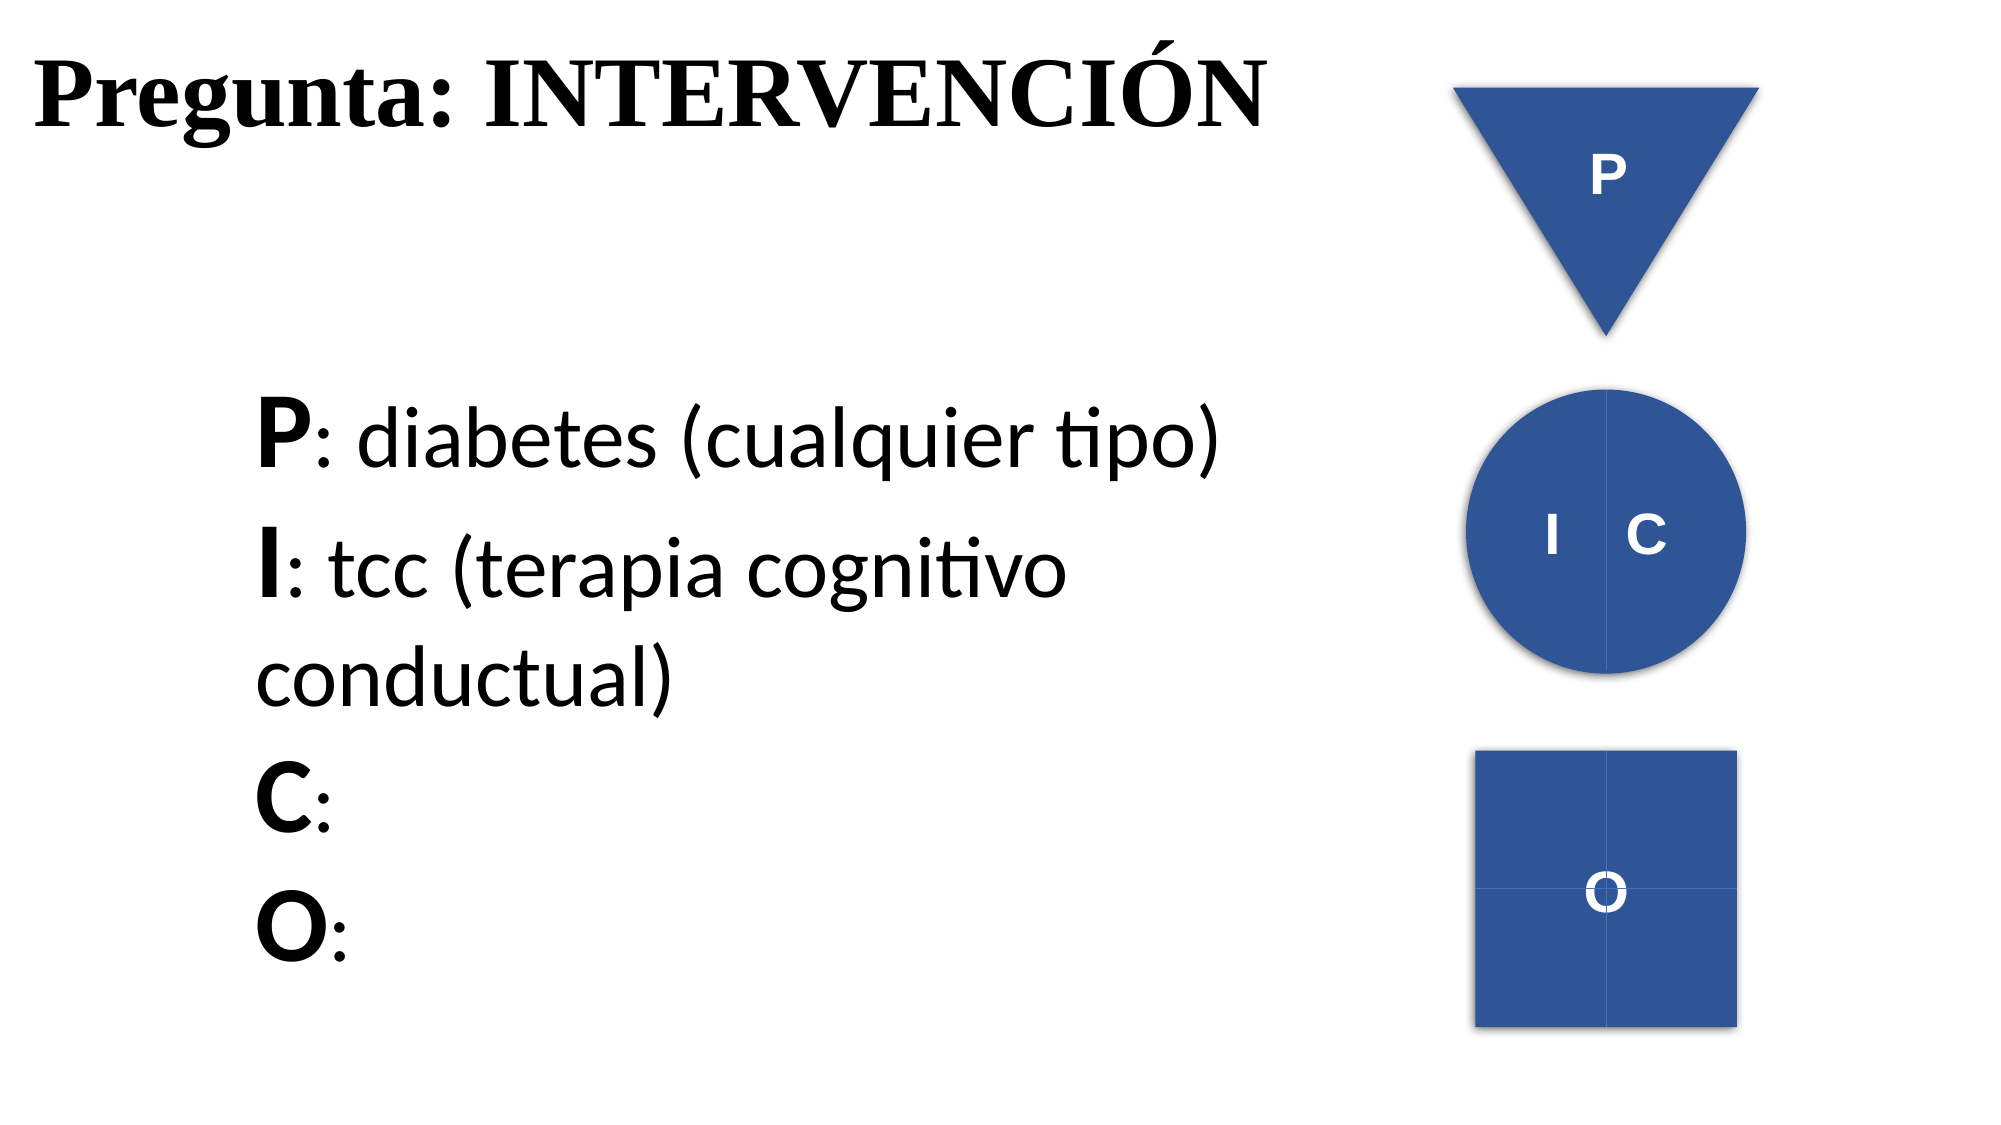

Pregunta: INTERVENCIÓN

P
I    C
O
P: diabetes (cualquier tipo)
I: tcc (terapia cognitivo conductual)
C:
O: